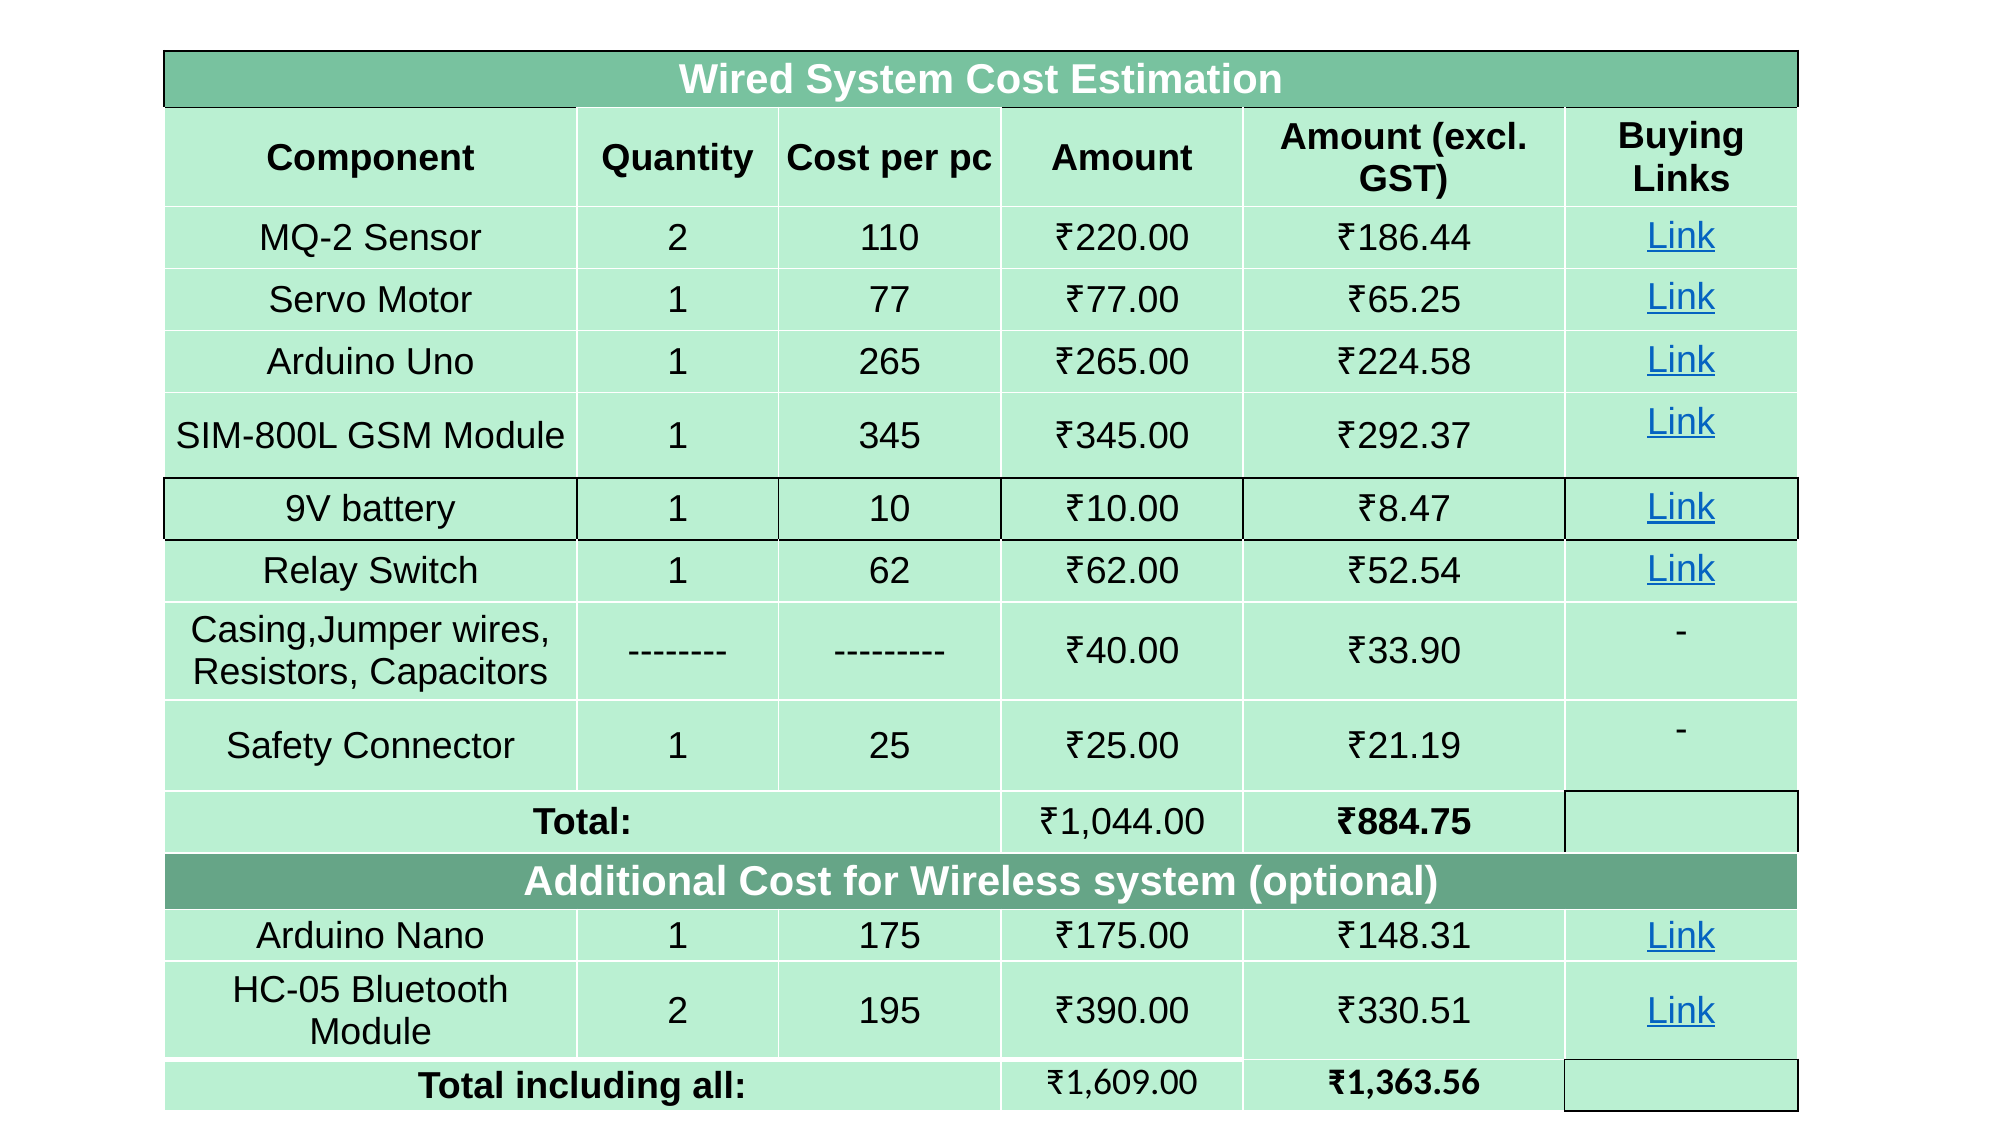

| Wired System Cost Estimation |  |  |  |  |  |
| --- | --- | --- | --- | --- | --- |
| Component | Quantity | Cost per pc | Amount | Amount (excl. GST) | Buying Links |
| MQ-2 Sensor | 2 | 110 | ₹220.00 | ₹186.44 | Link |
| Servo Motor | 1 | 77 | ₹77.00 | ₹65.25 | Link |
| Arduino Uno | 1 | 265 | ₹265.00 | ₹224.58 | Link |
| SIM-800L GSM Module | 1 | 345 | ₹345.00 | ₹292.37 | Link |
| 9V battery | 1 | 10 | ₹10.00 | ₹8.47 | Link |
| Relay Switch | 1 | 62 | ₹62.00 | ₹52.54 | Link |
| Casing,Jumper wires, Resistors, Capacitors | -------- | --------- | ₹40.00 | ₹33.90 | - |
| Safety Connector | 1 | 25 | ₹25.00 | ₹21.19 | - |
| Total: |  |  | ₹1,044.00 | ₹884.75 |  |
| Additional Cost for Wireless system (optional) |  |  |  |  |  |
| Arduino Nano | 1 | 175 | ₹175.00 | ₹148.31 | Link |
| HC-05 Bluetooth Module | 2 | 195 | ₹390.00 | ₹330.51 | Link |
| Total including all: |  |  | ₹1,609.00 | ₹1,363.56 |  |